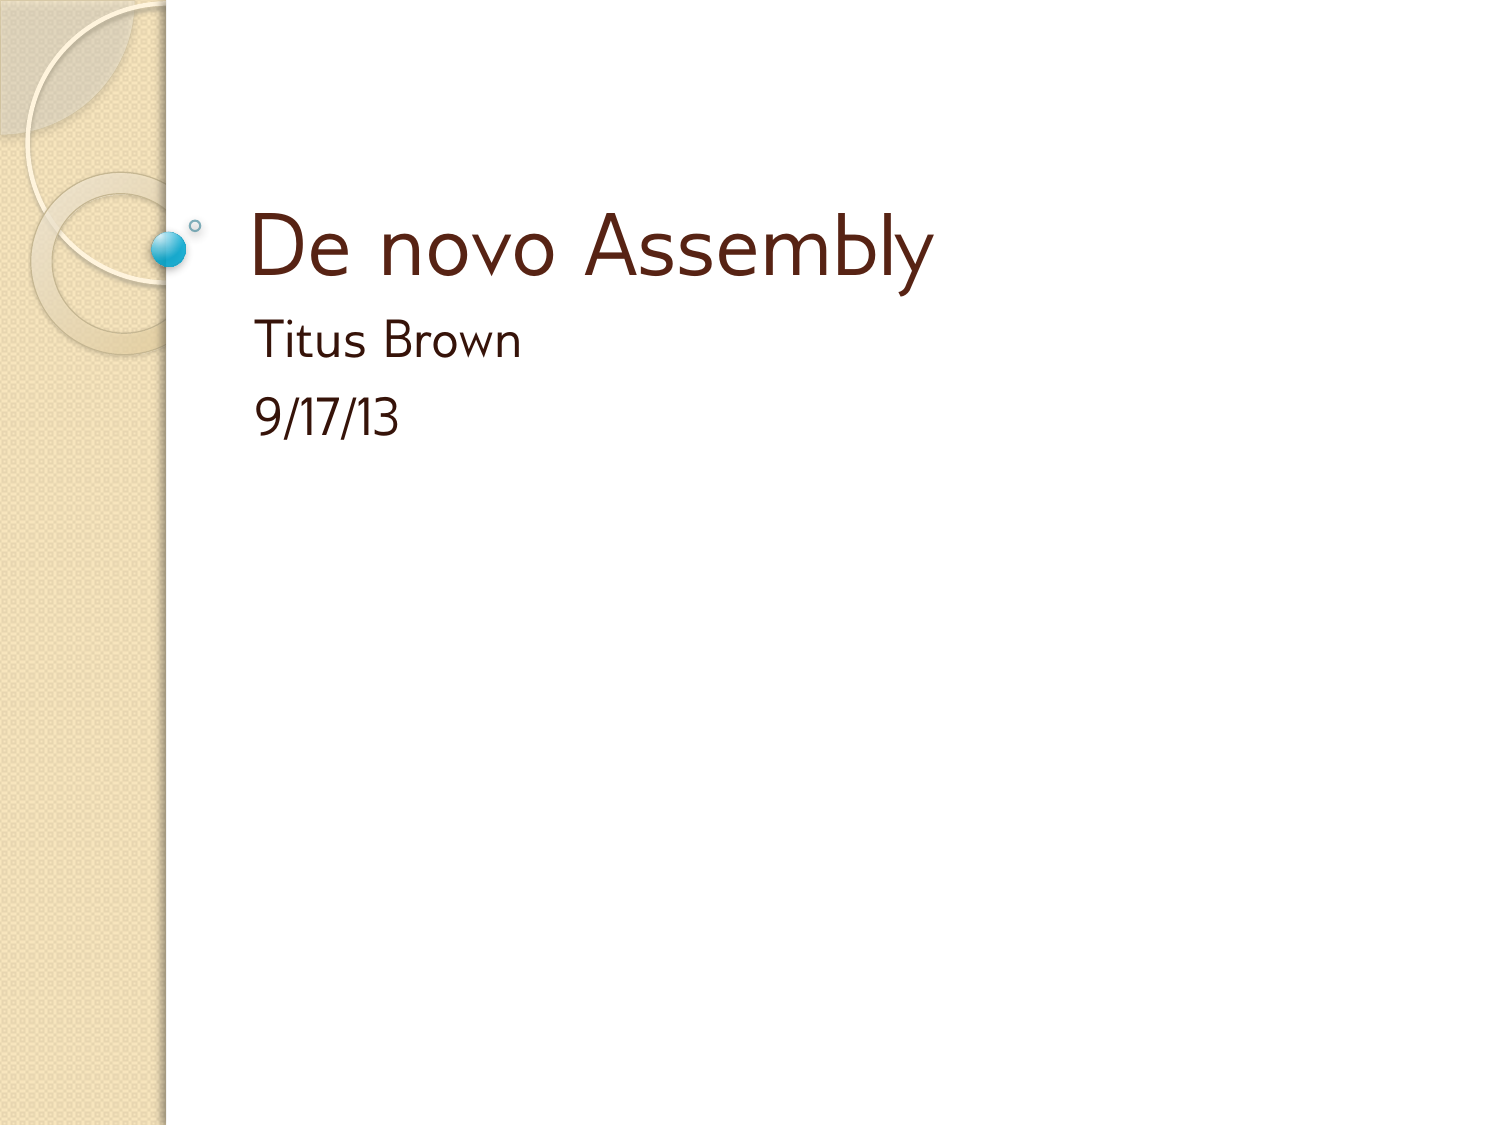

# De novo Assembly
Titus Brown
9/17/13